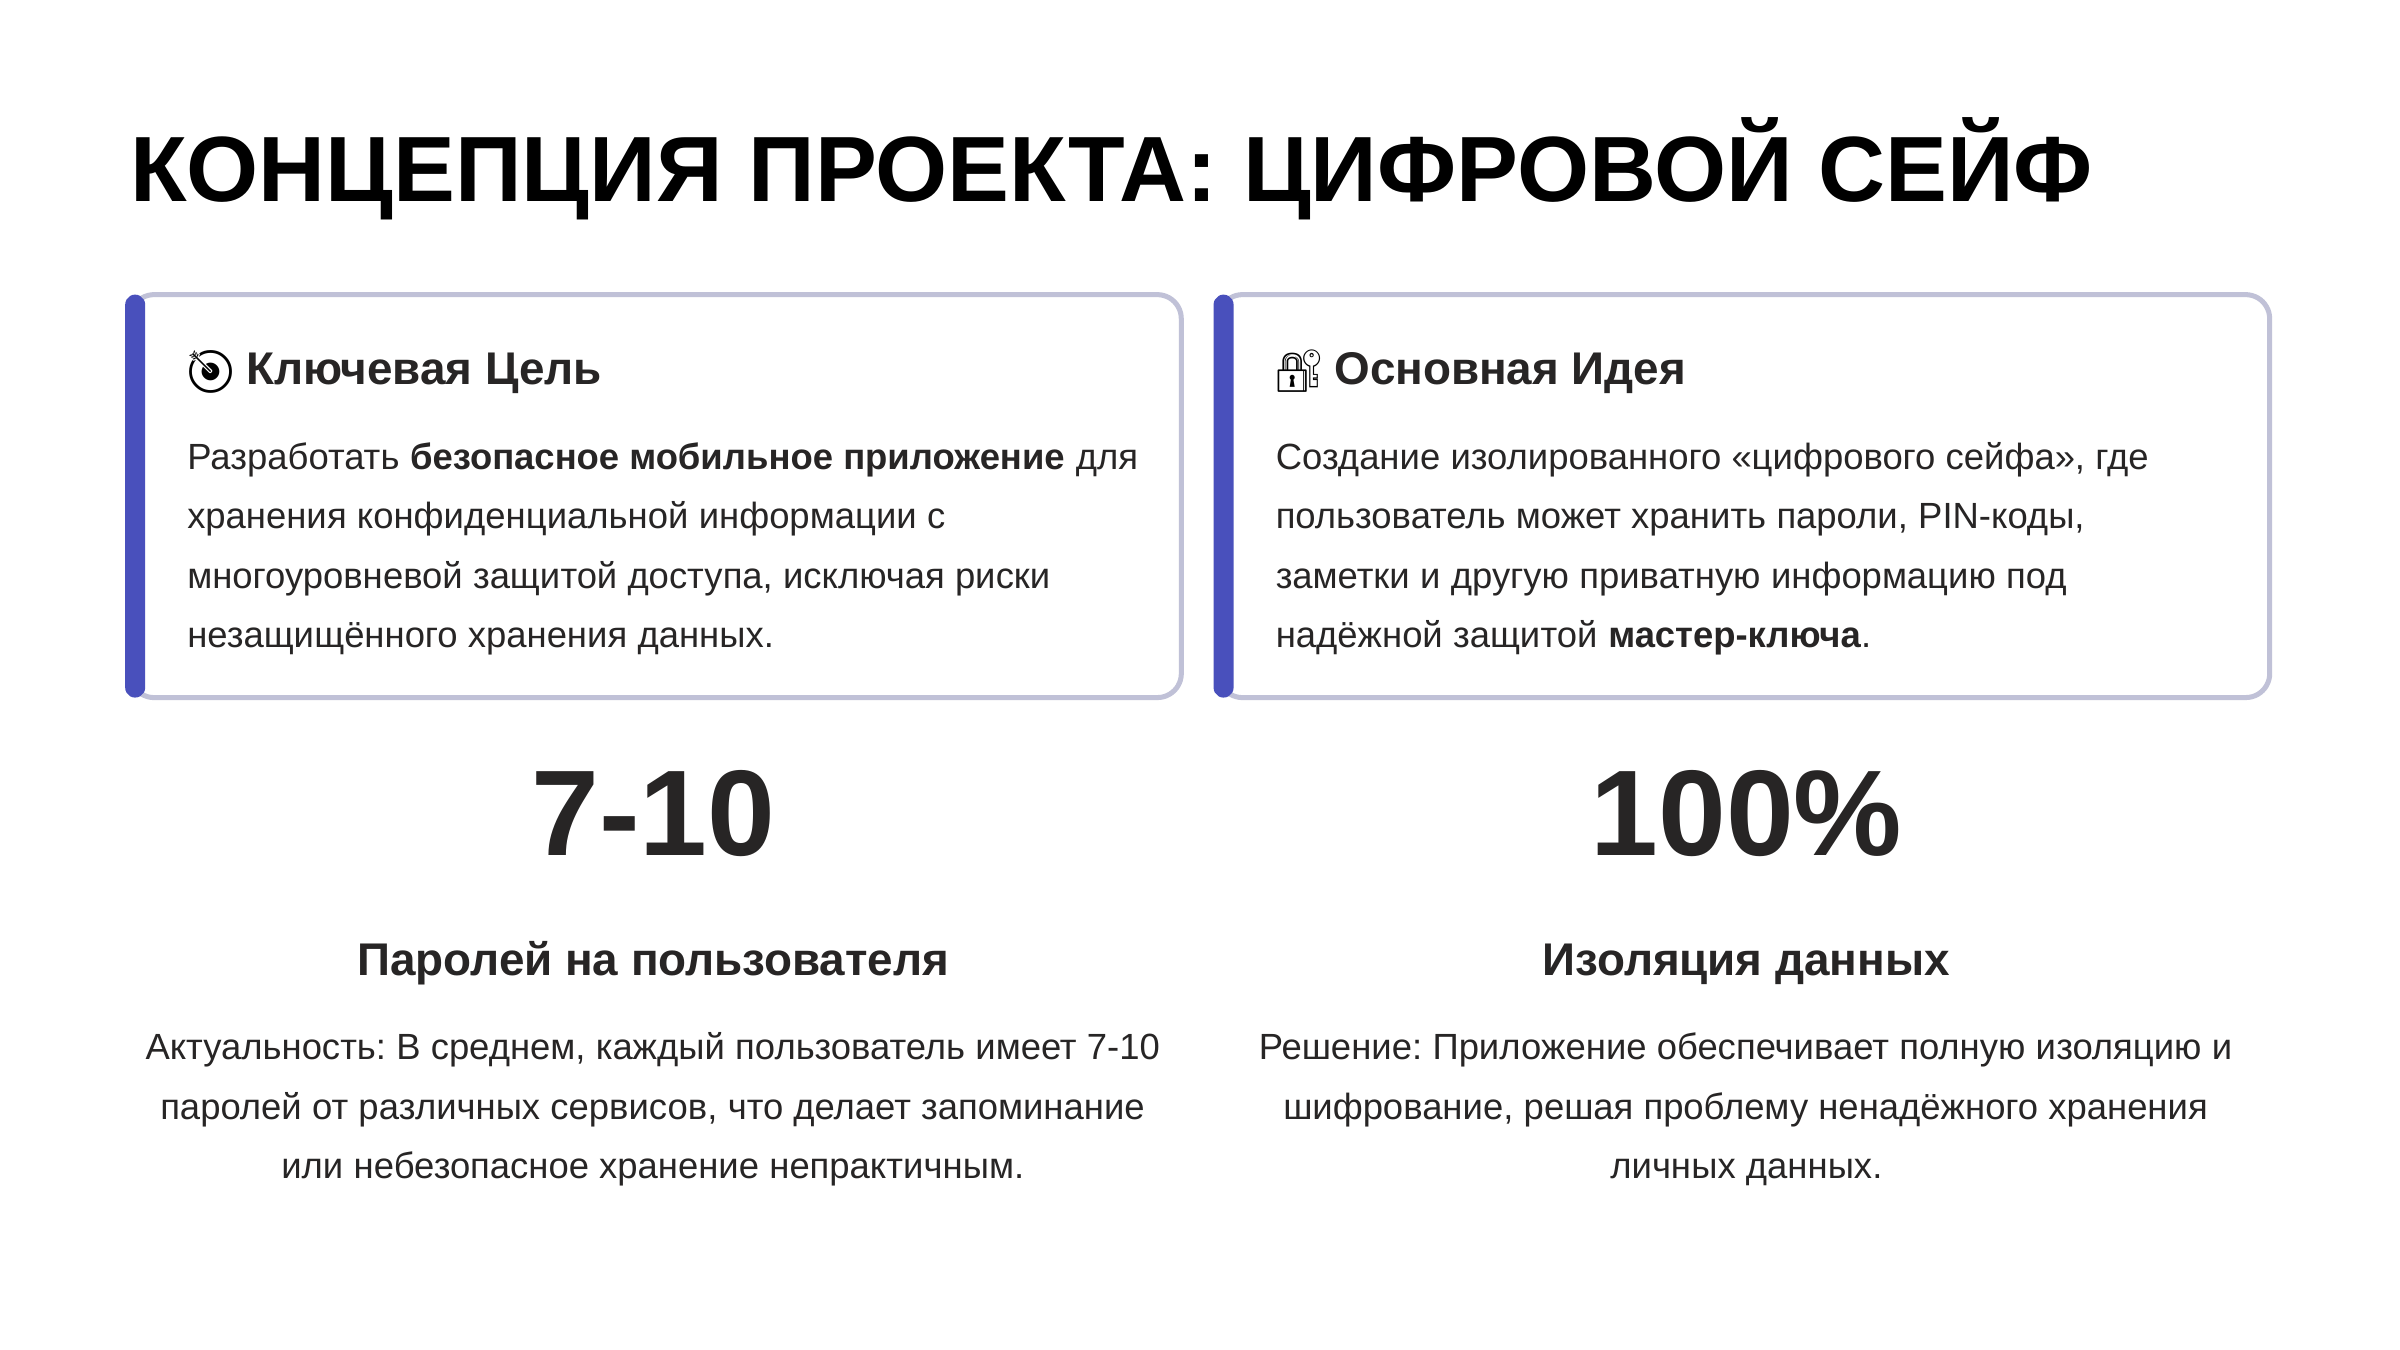

КОНЦЕПЦИЯ ПРОЕКТА: ЦИФРОВОЙ СЕЙФ

🎯 Ключевая Цель
🔐 Основная Идея
Разработать безопасное мобильное приложение для хранения конфиденциальной информации с многоуровневой защитой доступа, исключая риски незащищённого хранения данных.
Создание изолированного «цифрового сейфа», где пользователь может хранить пароли, PIN-коды, заметки и другую приватную информацию под надёжной защитой мастер-ключа.
7-10
100%
Паролей на пользователя
Изоляция данных
Актуальность: В среднем, каждый пользователь имеет 7-10 паролей от различных сервисов, что делает запоминание или небезопасное хранение непрактичным.
Решение: Приложение обеспечивает полную изоляцию и шифрование, решая проблему ненадёжного хранения личных данных.